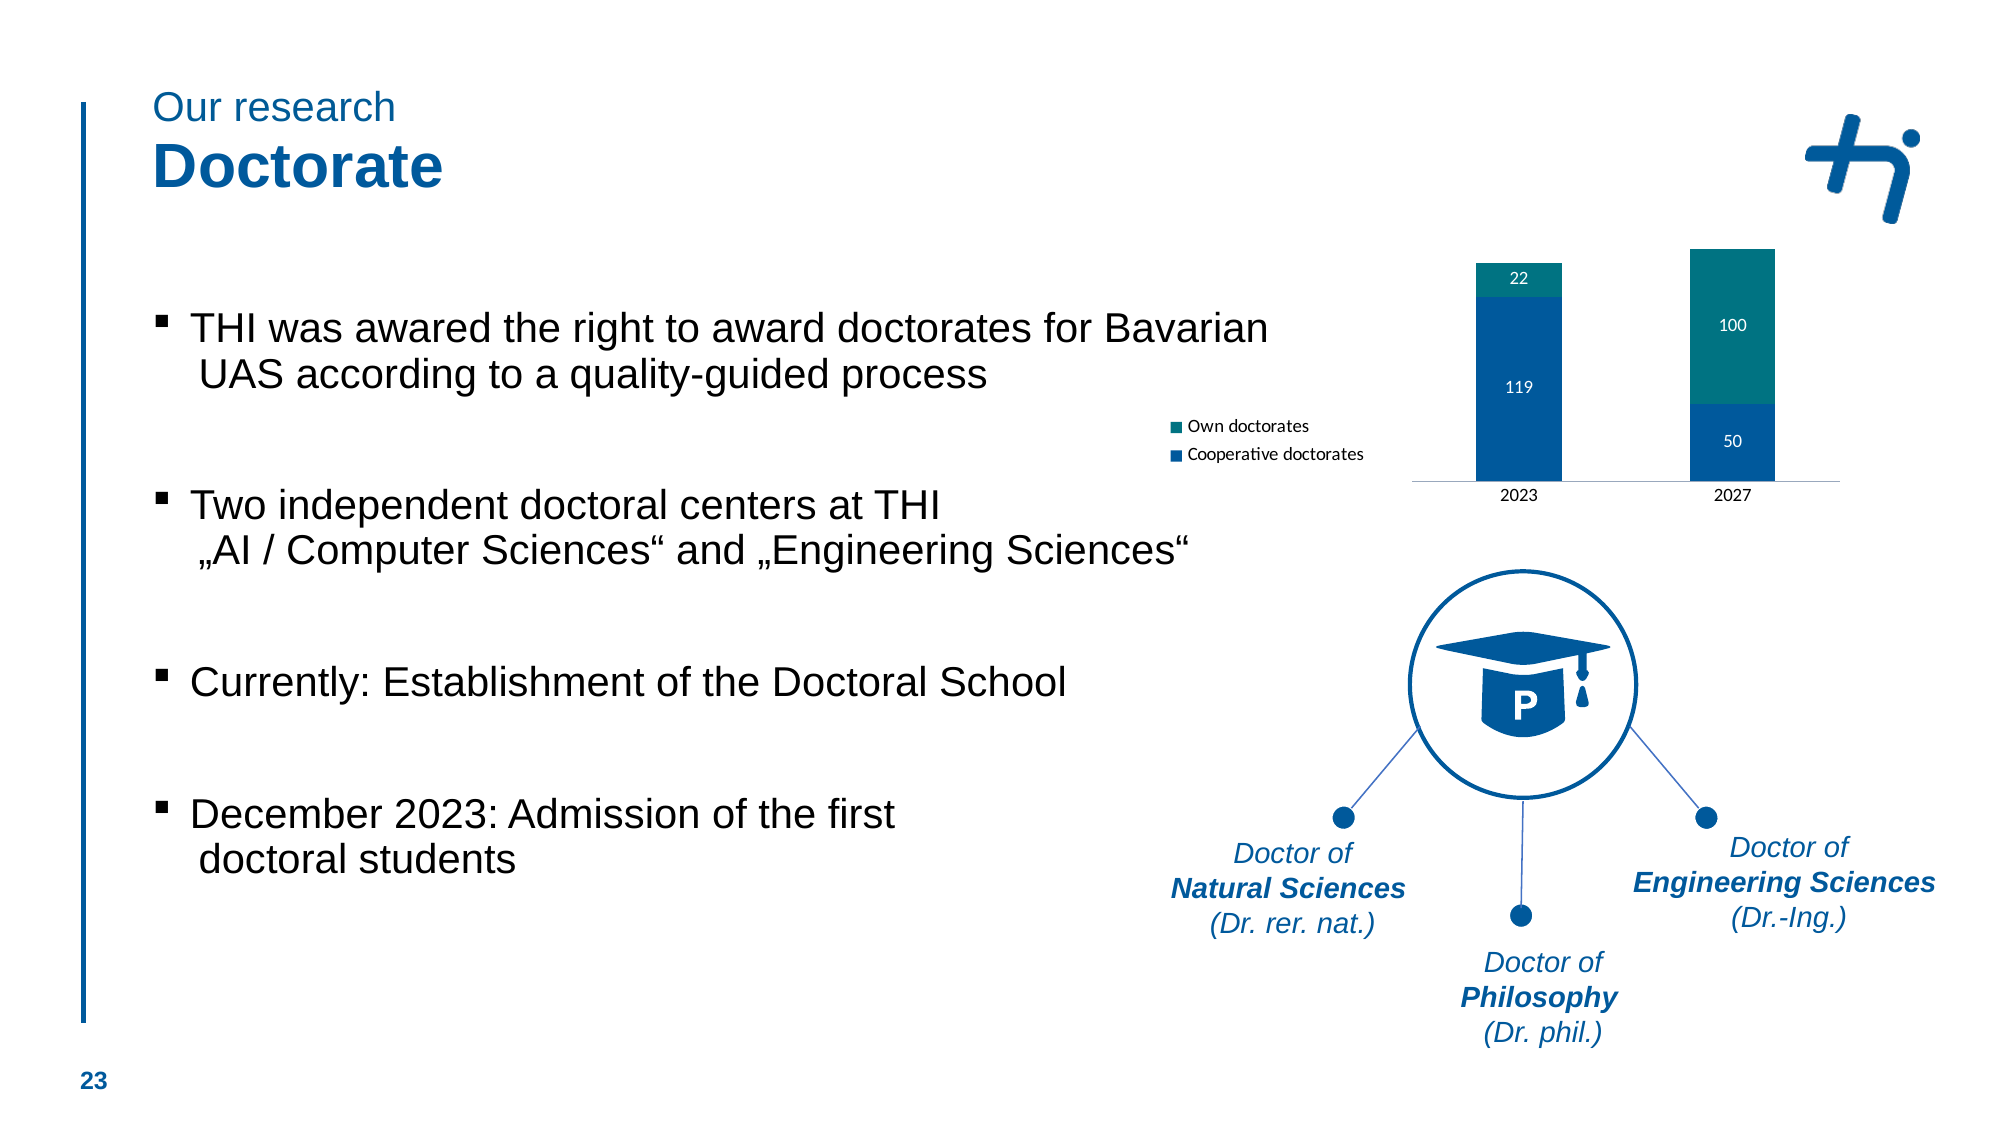

Our research
# Doctorate

### Chart

| Category | Cooperative doctorates | Own doctorates |
|---|---|---|
| 2023 | 119.0 | 22.0 |
| 2027 | 50.0 | 100.0 |
THI was awared the right to award doctorates for Bavarian
    UAS according to a quality-guided process

Two independent doctoral centers at THI
    „AI / Computer Sciences“ and „Engineering Sciences“

Currently: Establishment of the Doctoral School

December 2023: Admission of the first
    doctoral students

Doctor of
Engineering Sciences
(Dr.-Ing.)
Doctor of
Natural Sciences
(Dr. rer. nat.)
Doctor of
Philosophy
(Dr. phil.)
23